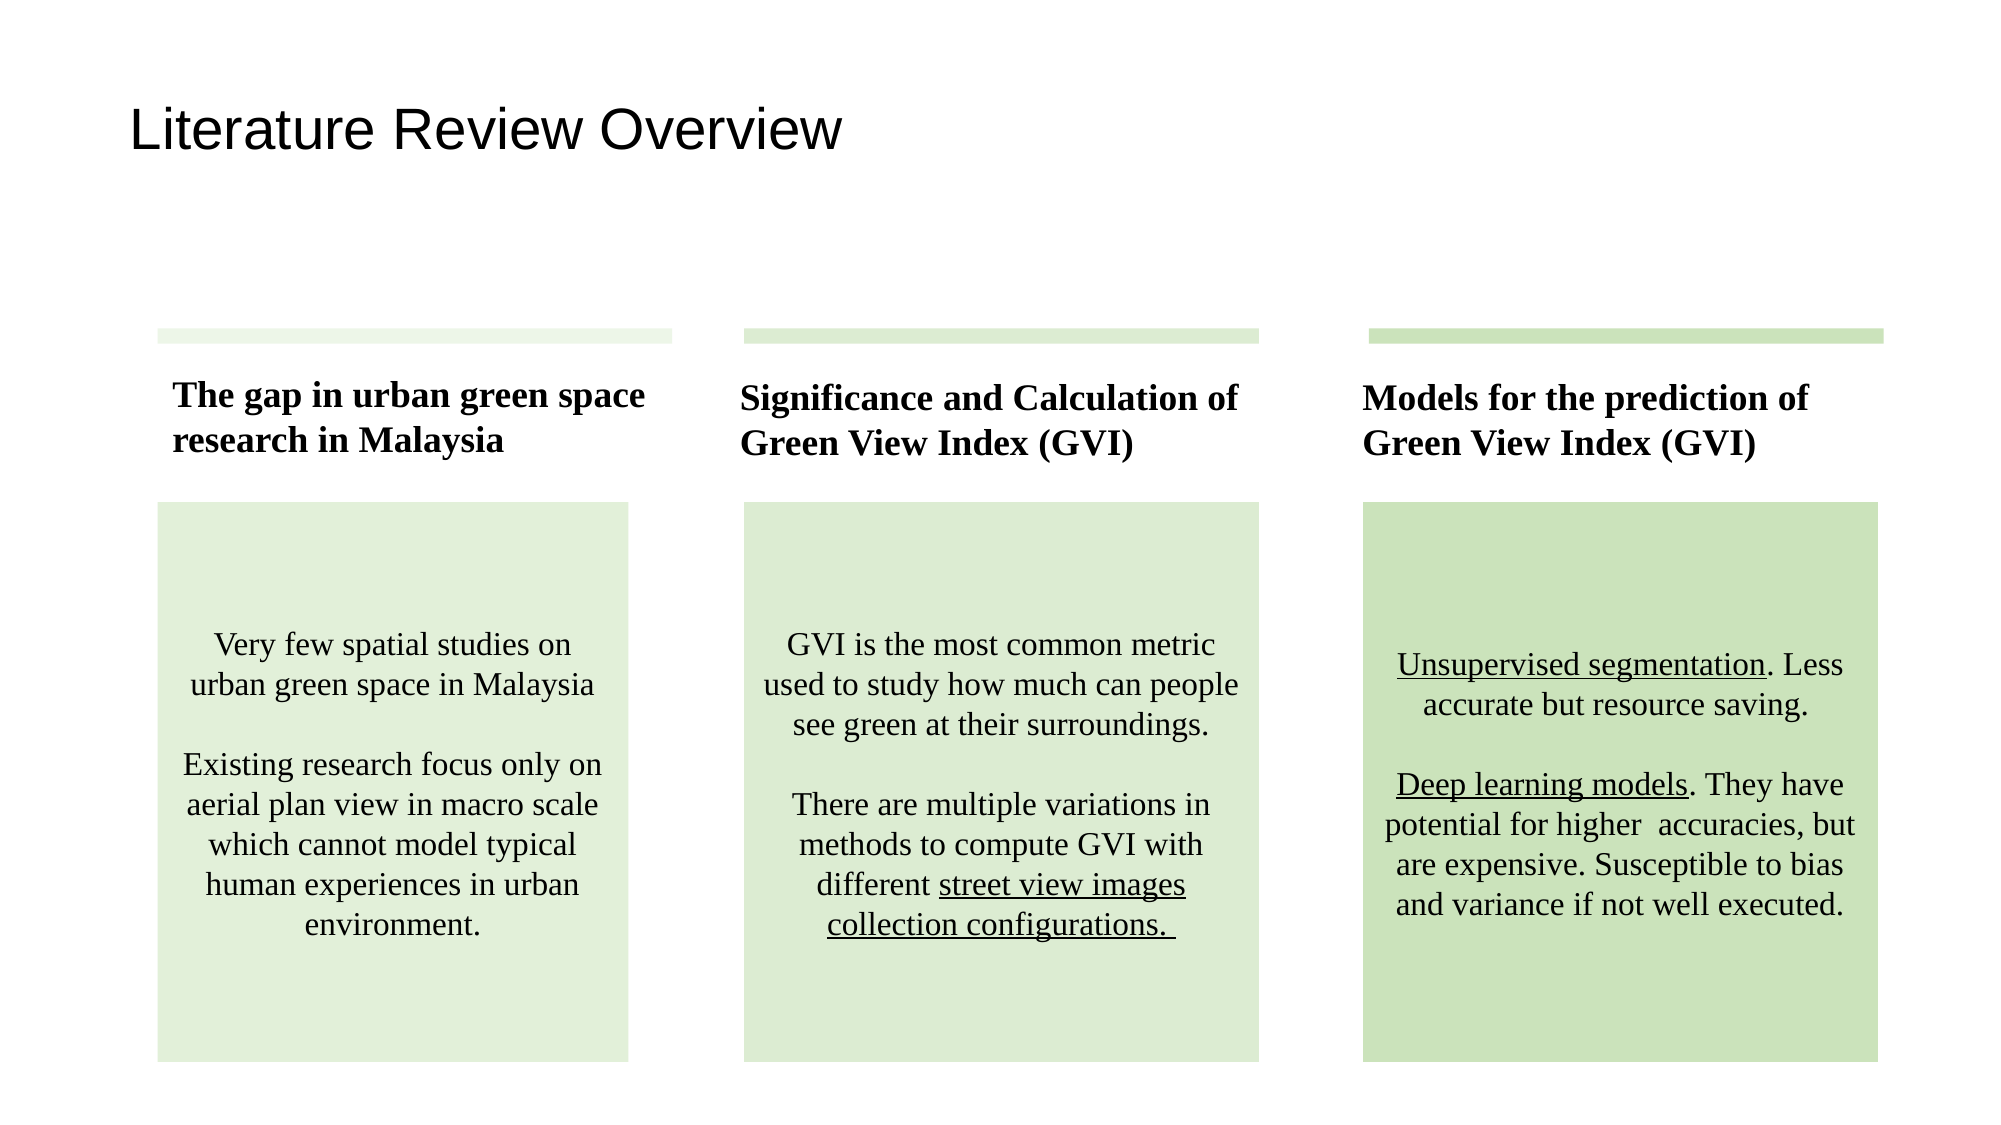

Literature Review Overview

The gap in urban green space research in Malaysia
Significance and Calculation of Green View Index (GVI)
Models for the prediction of Green View Index (GVI)
Very few spatial studies on urban green space in Malaysia
Existing research focus only on aerial plan view in macro scale which cannot model typical human experiences in urban environment.
GVI is the most common metric used to study how much can people see green at their surroundings.

There are multiple variations in methods to compute GVI with different street view images collection configurations.
Unsupervised segmentation. Less accurate but resource saving.

Deep learning models. They have potential for higher  accuracies, but are expensive. Susceptible to bias and variance if not well executed.